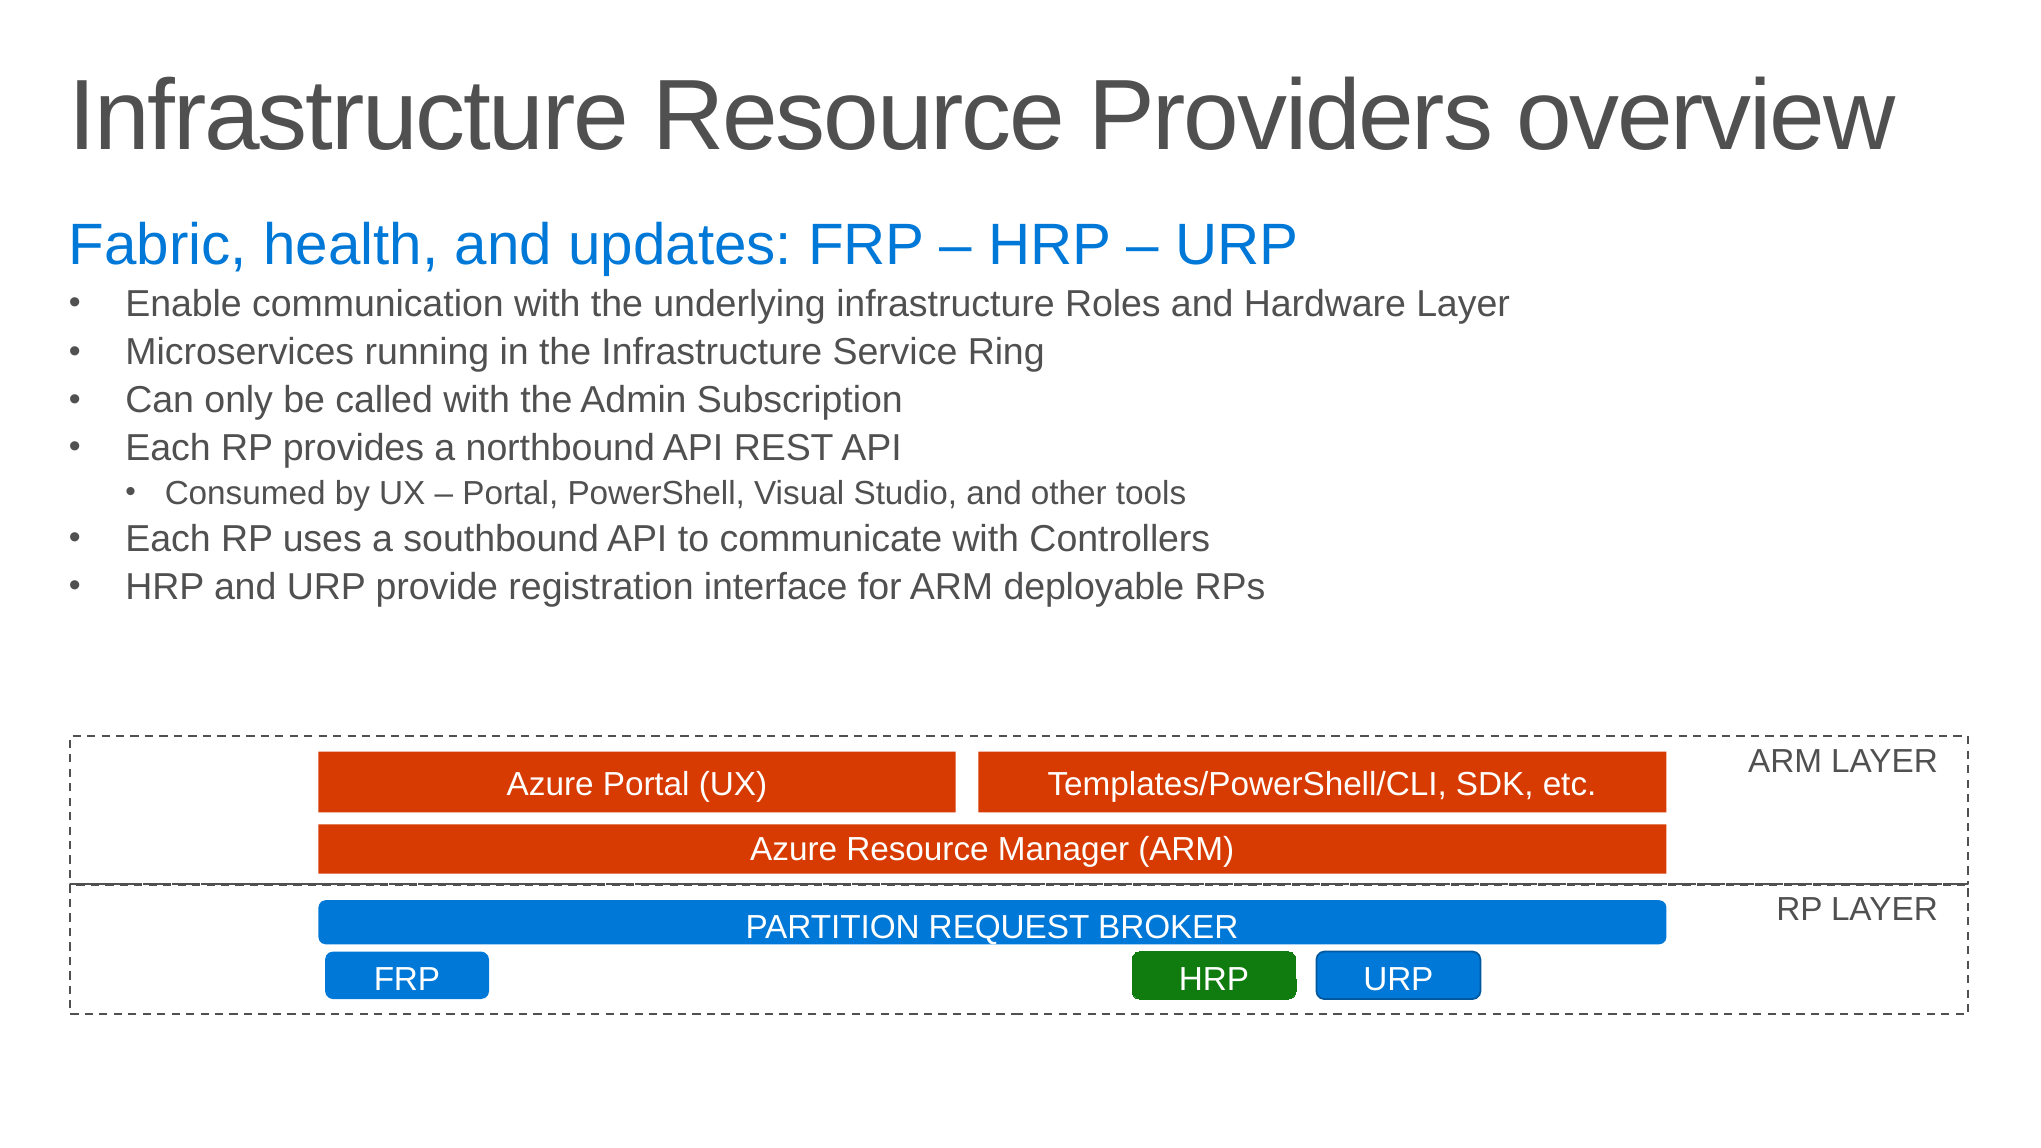

# Infrastructure Resource Providers overview
Fabric, health, and updates: FRP – HRP – URP
Enable communication with the underlying infrastructure Roles and Hardware Layer
Microservices running in the Infrastructure Service Ring
Can only be called with the Admin Subscription
Each RP provides a northbound API REST API
Consumed by UX – Portal, PowerShell, Visual Studio, and other tools
Each RP uses a southbound API to communicate with Controllers
HRP and URP provide registration interface for ARM deployable RPs

ARM LAYER
Azure Portal (UX)
Templates/PowerShell/CLI, SDK, etc.
Azure Resource Manager (ARM)
RP LAYER
PARTITION REQUEST BROKER
HRP
FRP
URP